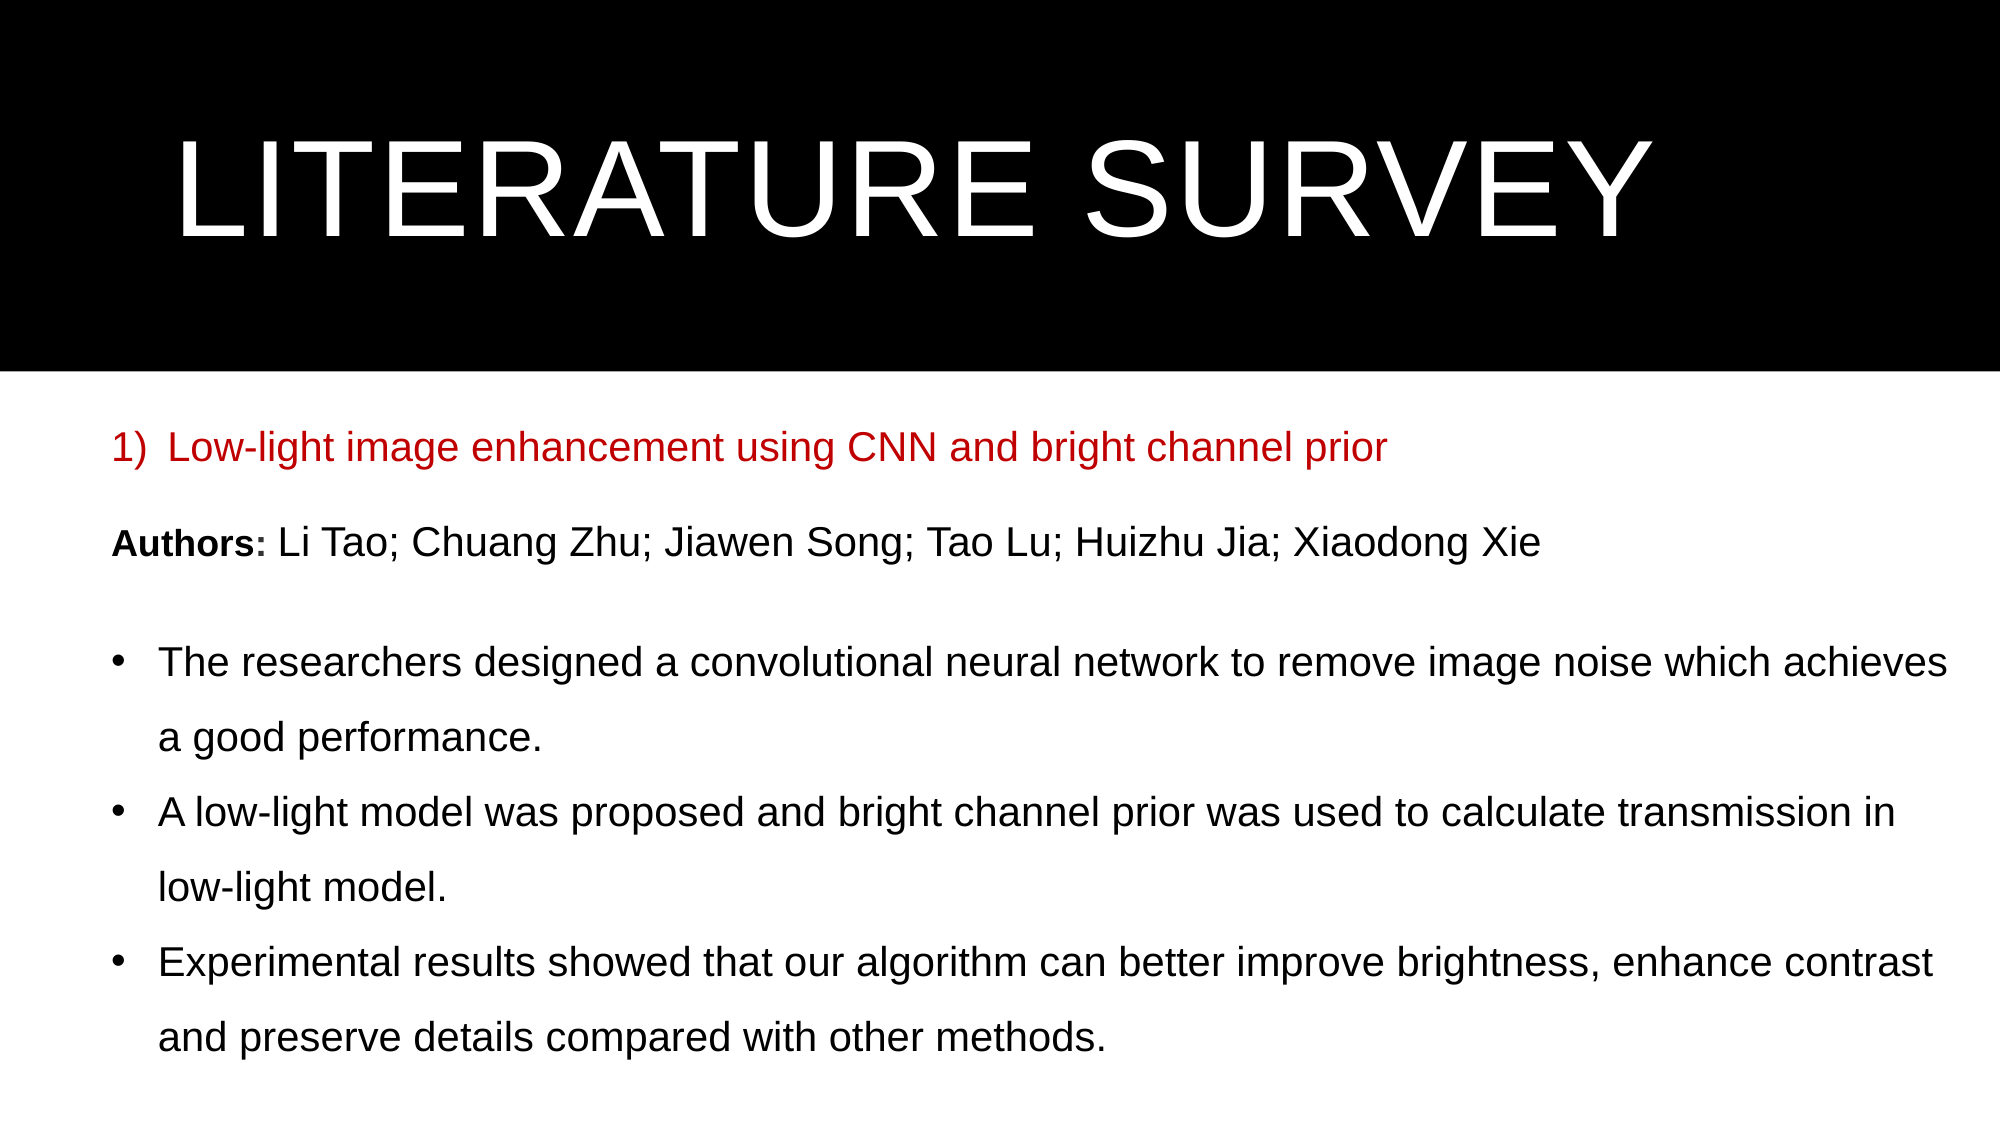

# Literature survey
Low-light image enhancement using CNN and bright channel prior

Authors: Li Tao; Chuang Zhu; Jiawen Song; Tao Lu; Huizhu Jia; Xiaodong Xie

The researchers designed a convolutional neural network to remove image noise which achieves a good performance.
A low-light model was proposed and bright channel prior was used to calculate transmission in low-light model.
Experimental results showed that our algorithm can better improve brightness, enhance contrast and preserve details compared with other methods.